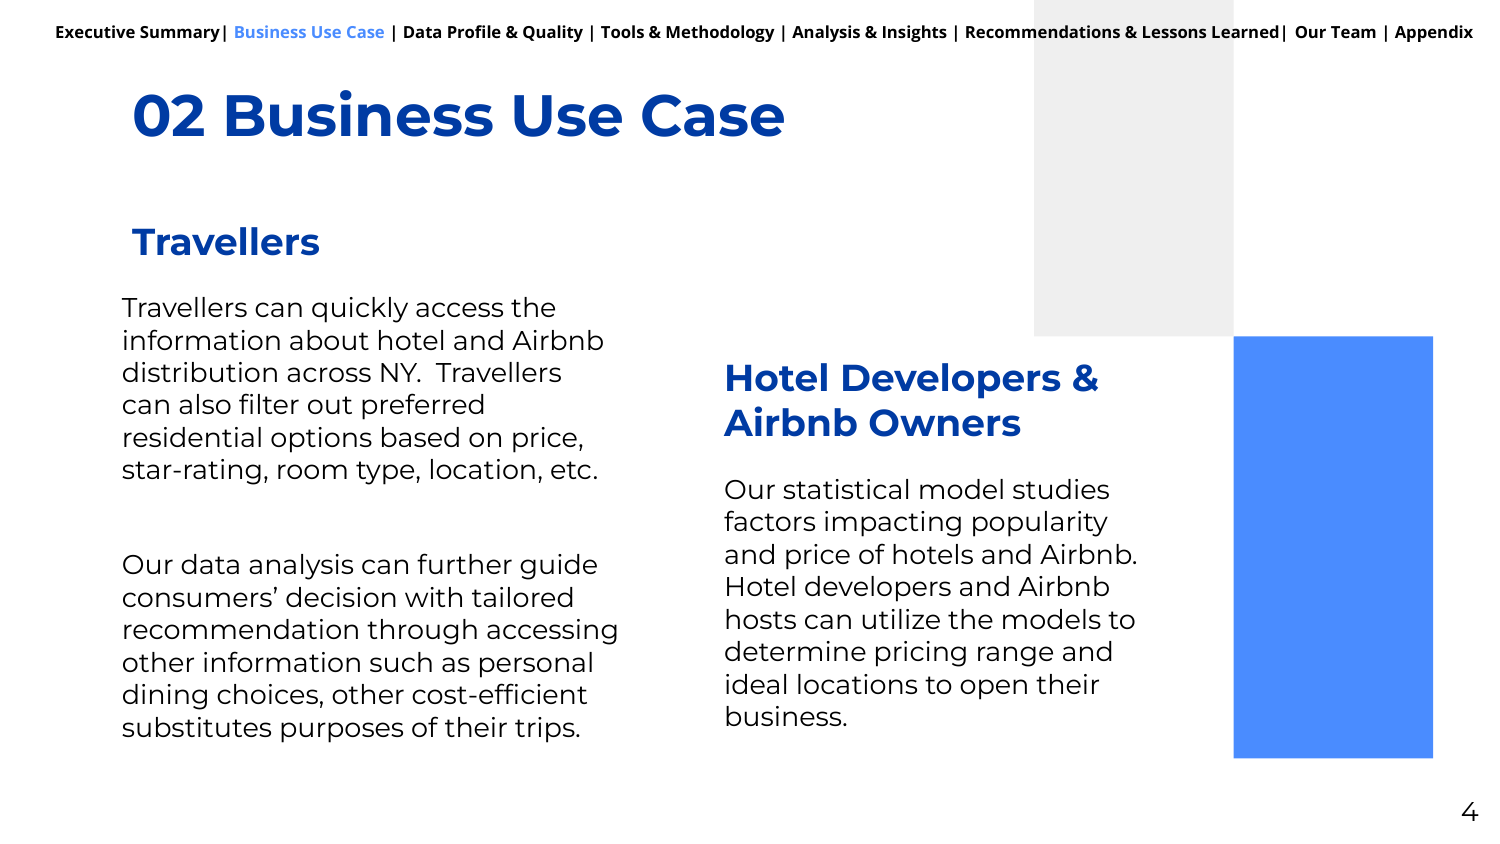

Executive Summary| Business Use Case | Data Profile & Quality | Tools & Methodology | Analysis & Insights | Recommendations & Lessons Learned| Our Team | Appendix
# 02 Business Use Case
Travellers
Travellers can quickly access the information about hotel and Airbnb distribution across NY.  Travellers can also filter out preferred residential options based on price, star-rating, room type, location, etc.
Hotel Developers & Airbnb Owners

Our statistical model studies factors impacting popularity and price of hotels and Airbnb. Hotel developers and Airbnb hosts can utilize the models to determine pricing range and ideal locations to open their business.
Our data analysis can further guide consumers’ decision with tailored recommendation through accessing other information such as personal dining choices, other cost-efficient substitutes purposes of their trips.
4